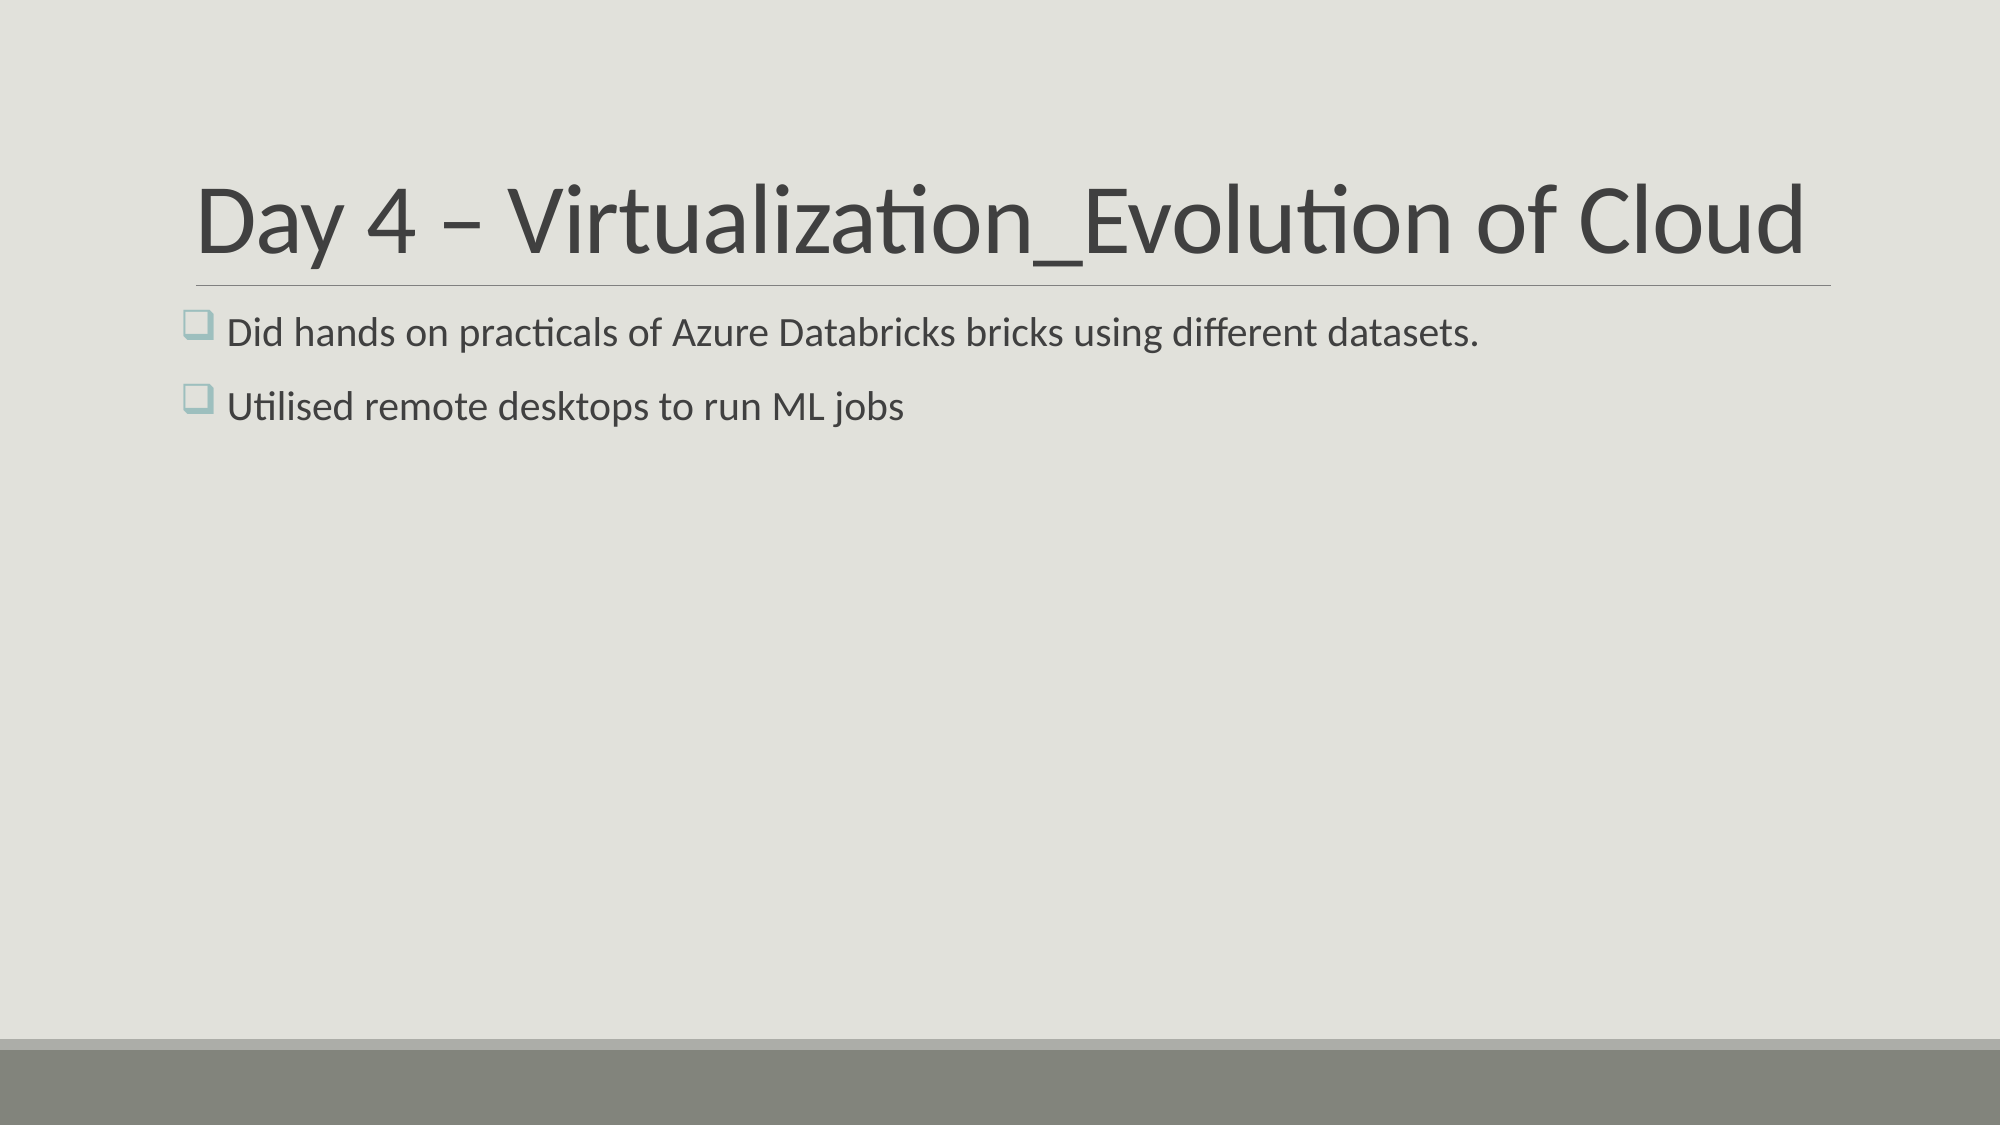

# Day 4 – Virtualization_Evolution of Cloud
 Did hands on practicals of Azure Databricks bricks using different datasets.
 Utilised remote desktops to run ML jobs